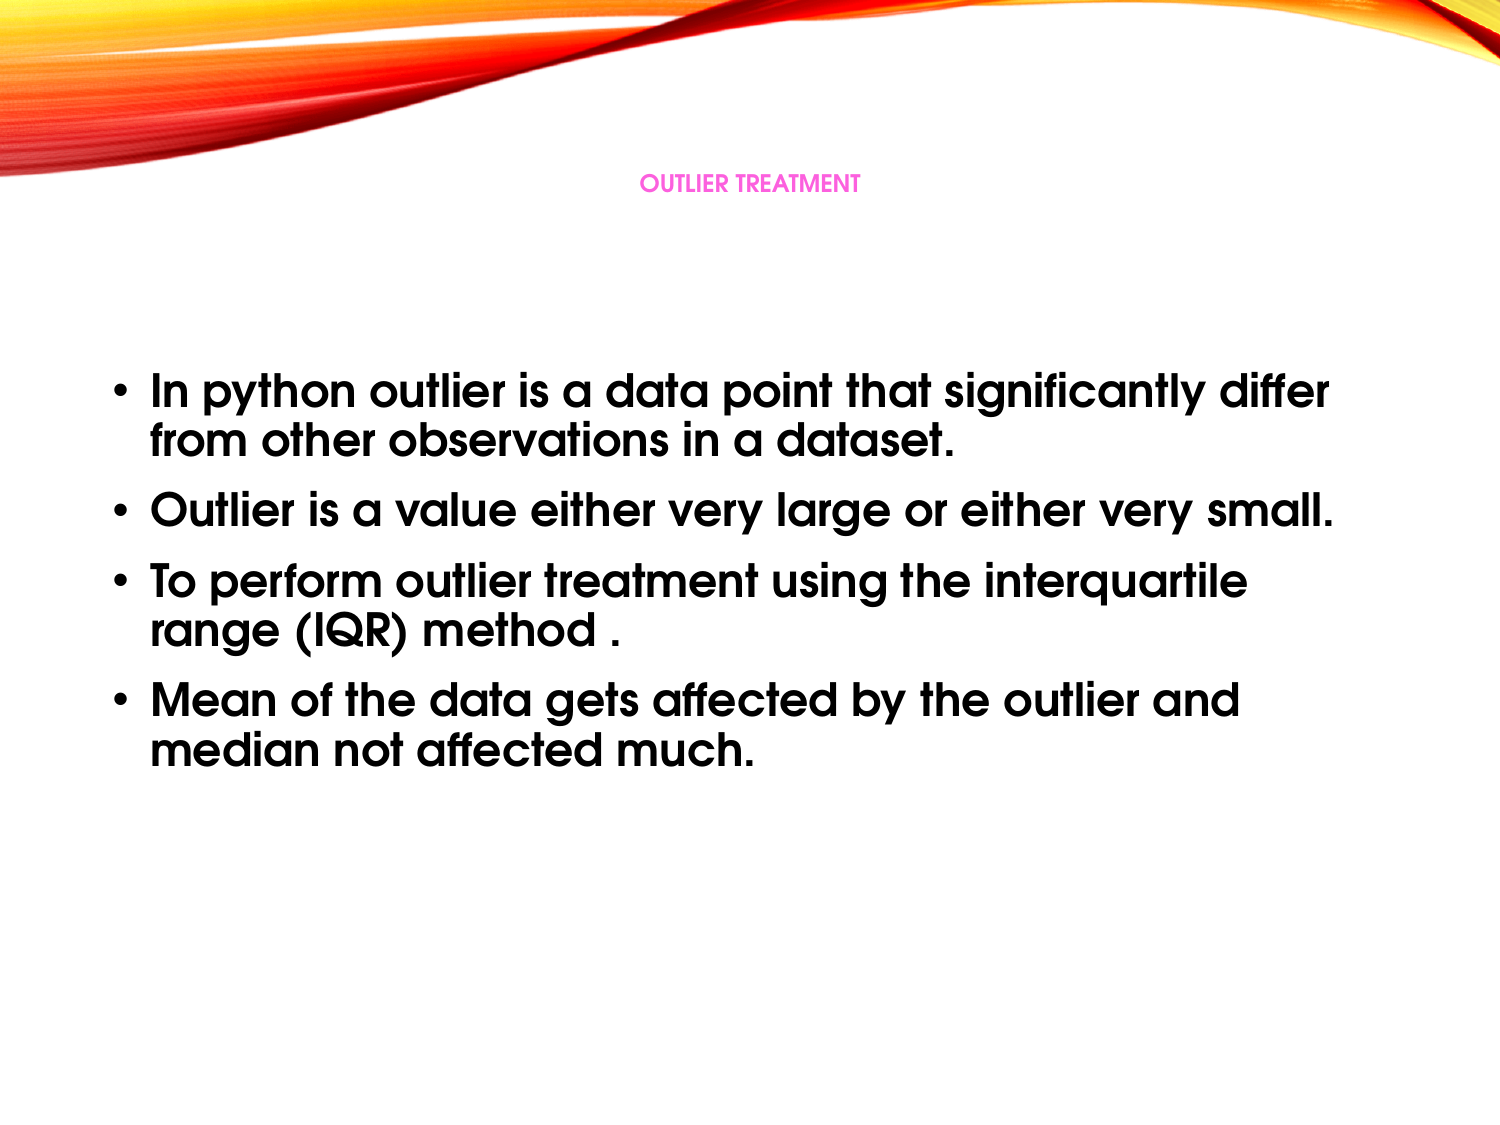

# OUTLIER TREATMENT
In python outlier is a data point that significantly differ from other observations in a dataset.
Outlier is a value either very large or either very small.
To perform outlier treatment using the interquartile range (IQR) method .
Mean of the data gets affected by the outlier and median not affected much.